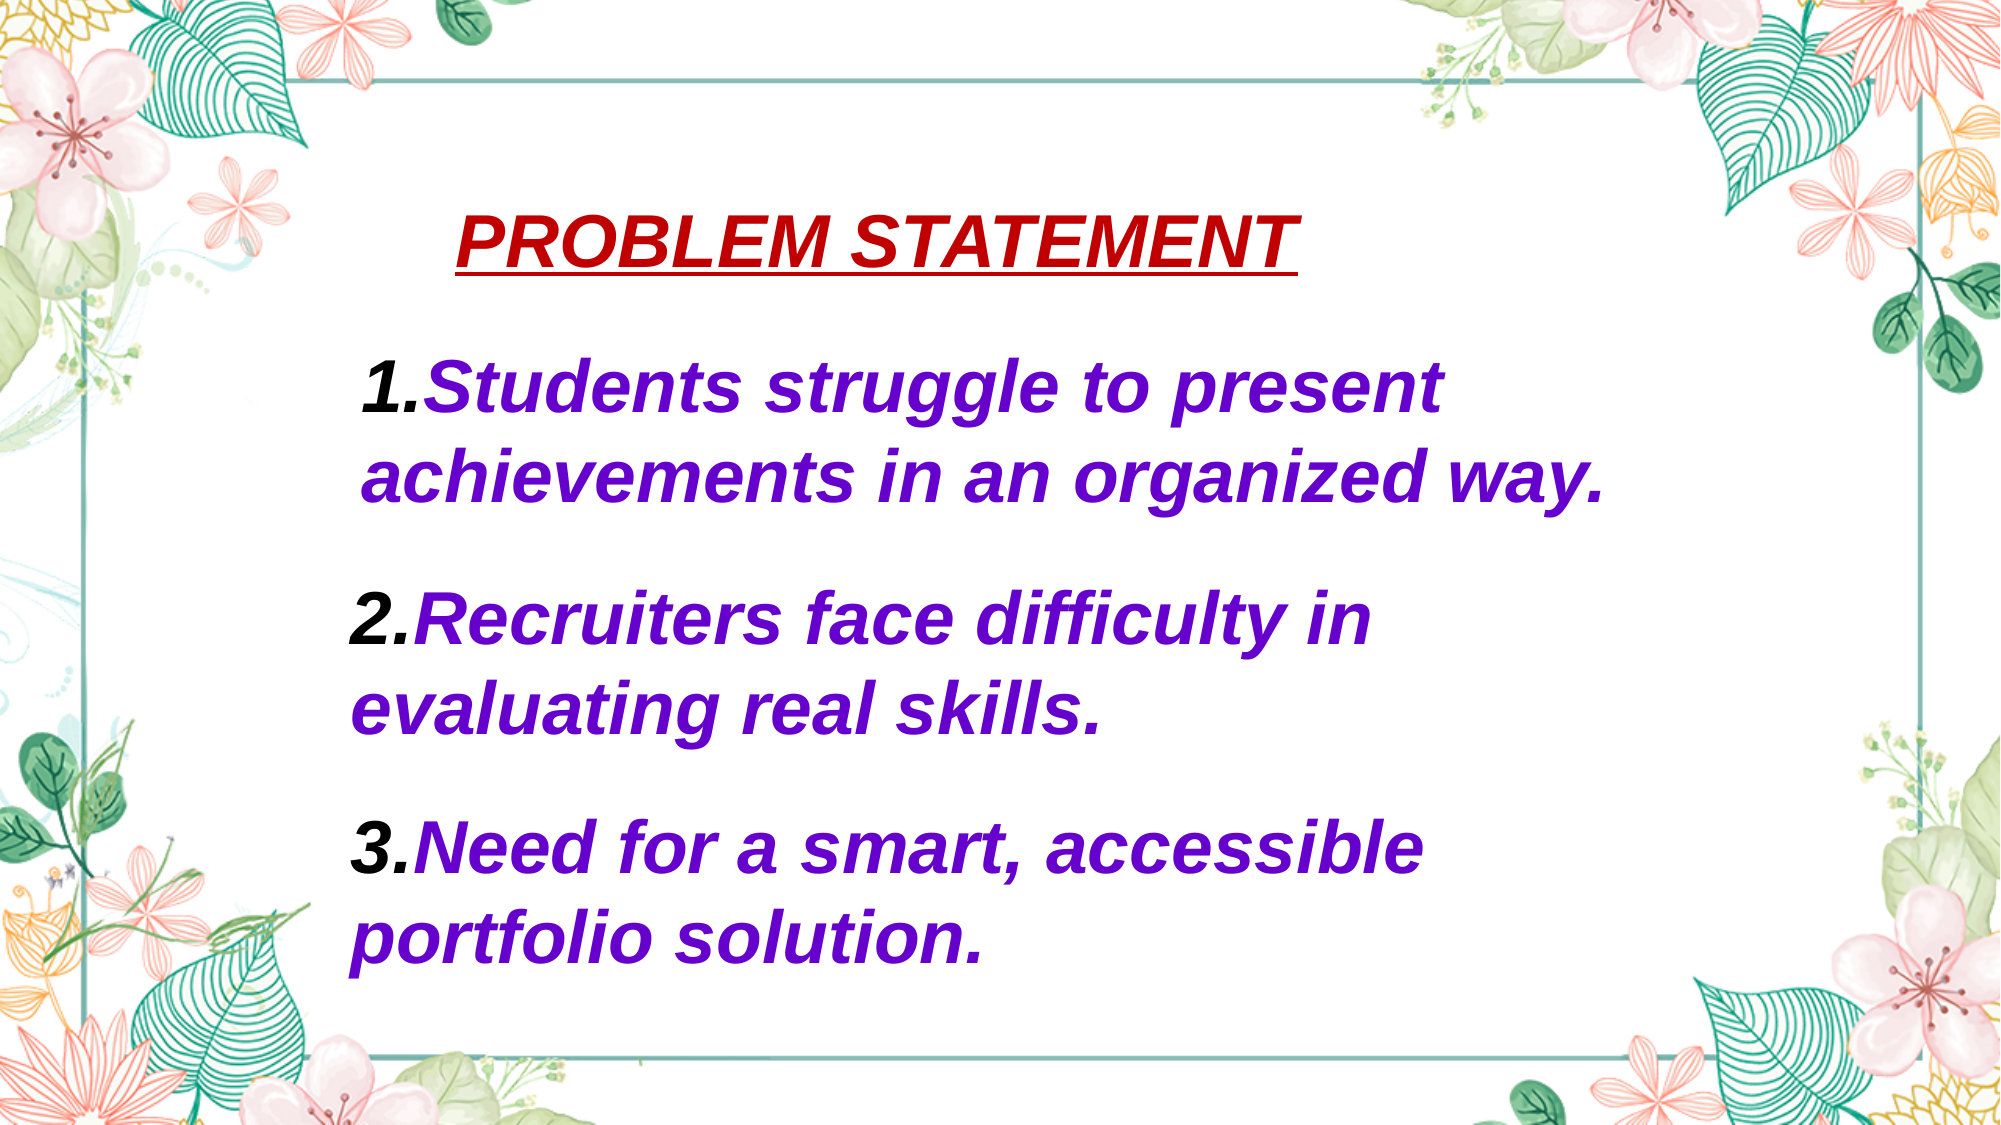

PROBLEM STATEMENT
1.Students struggle to present achievements in an organized way.
2.Recruiters face difficulty in evaluating real skills.
3.Need for a smart, accessible portfolio solution.